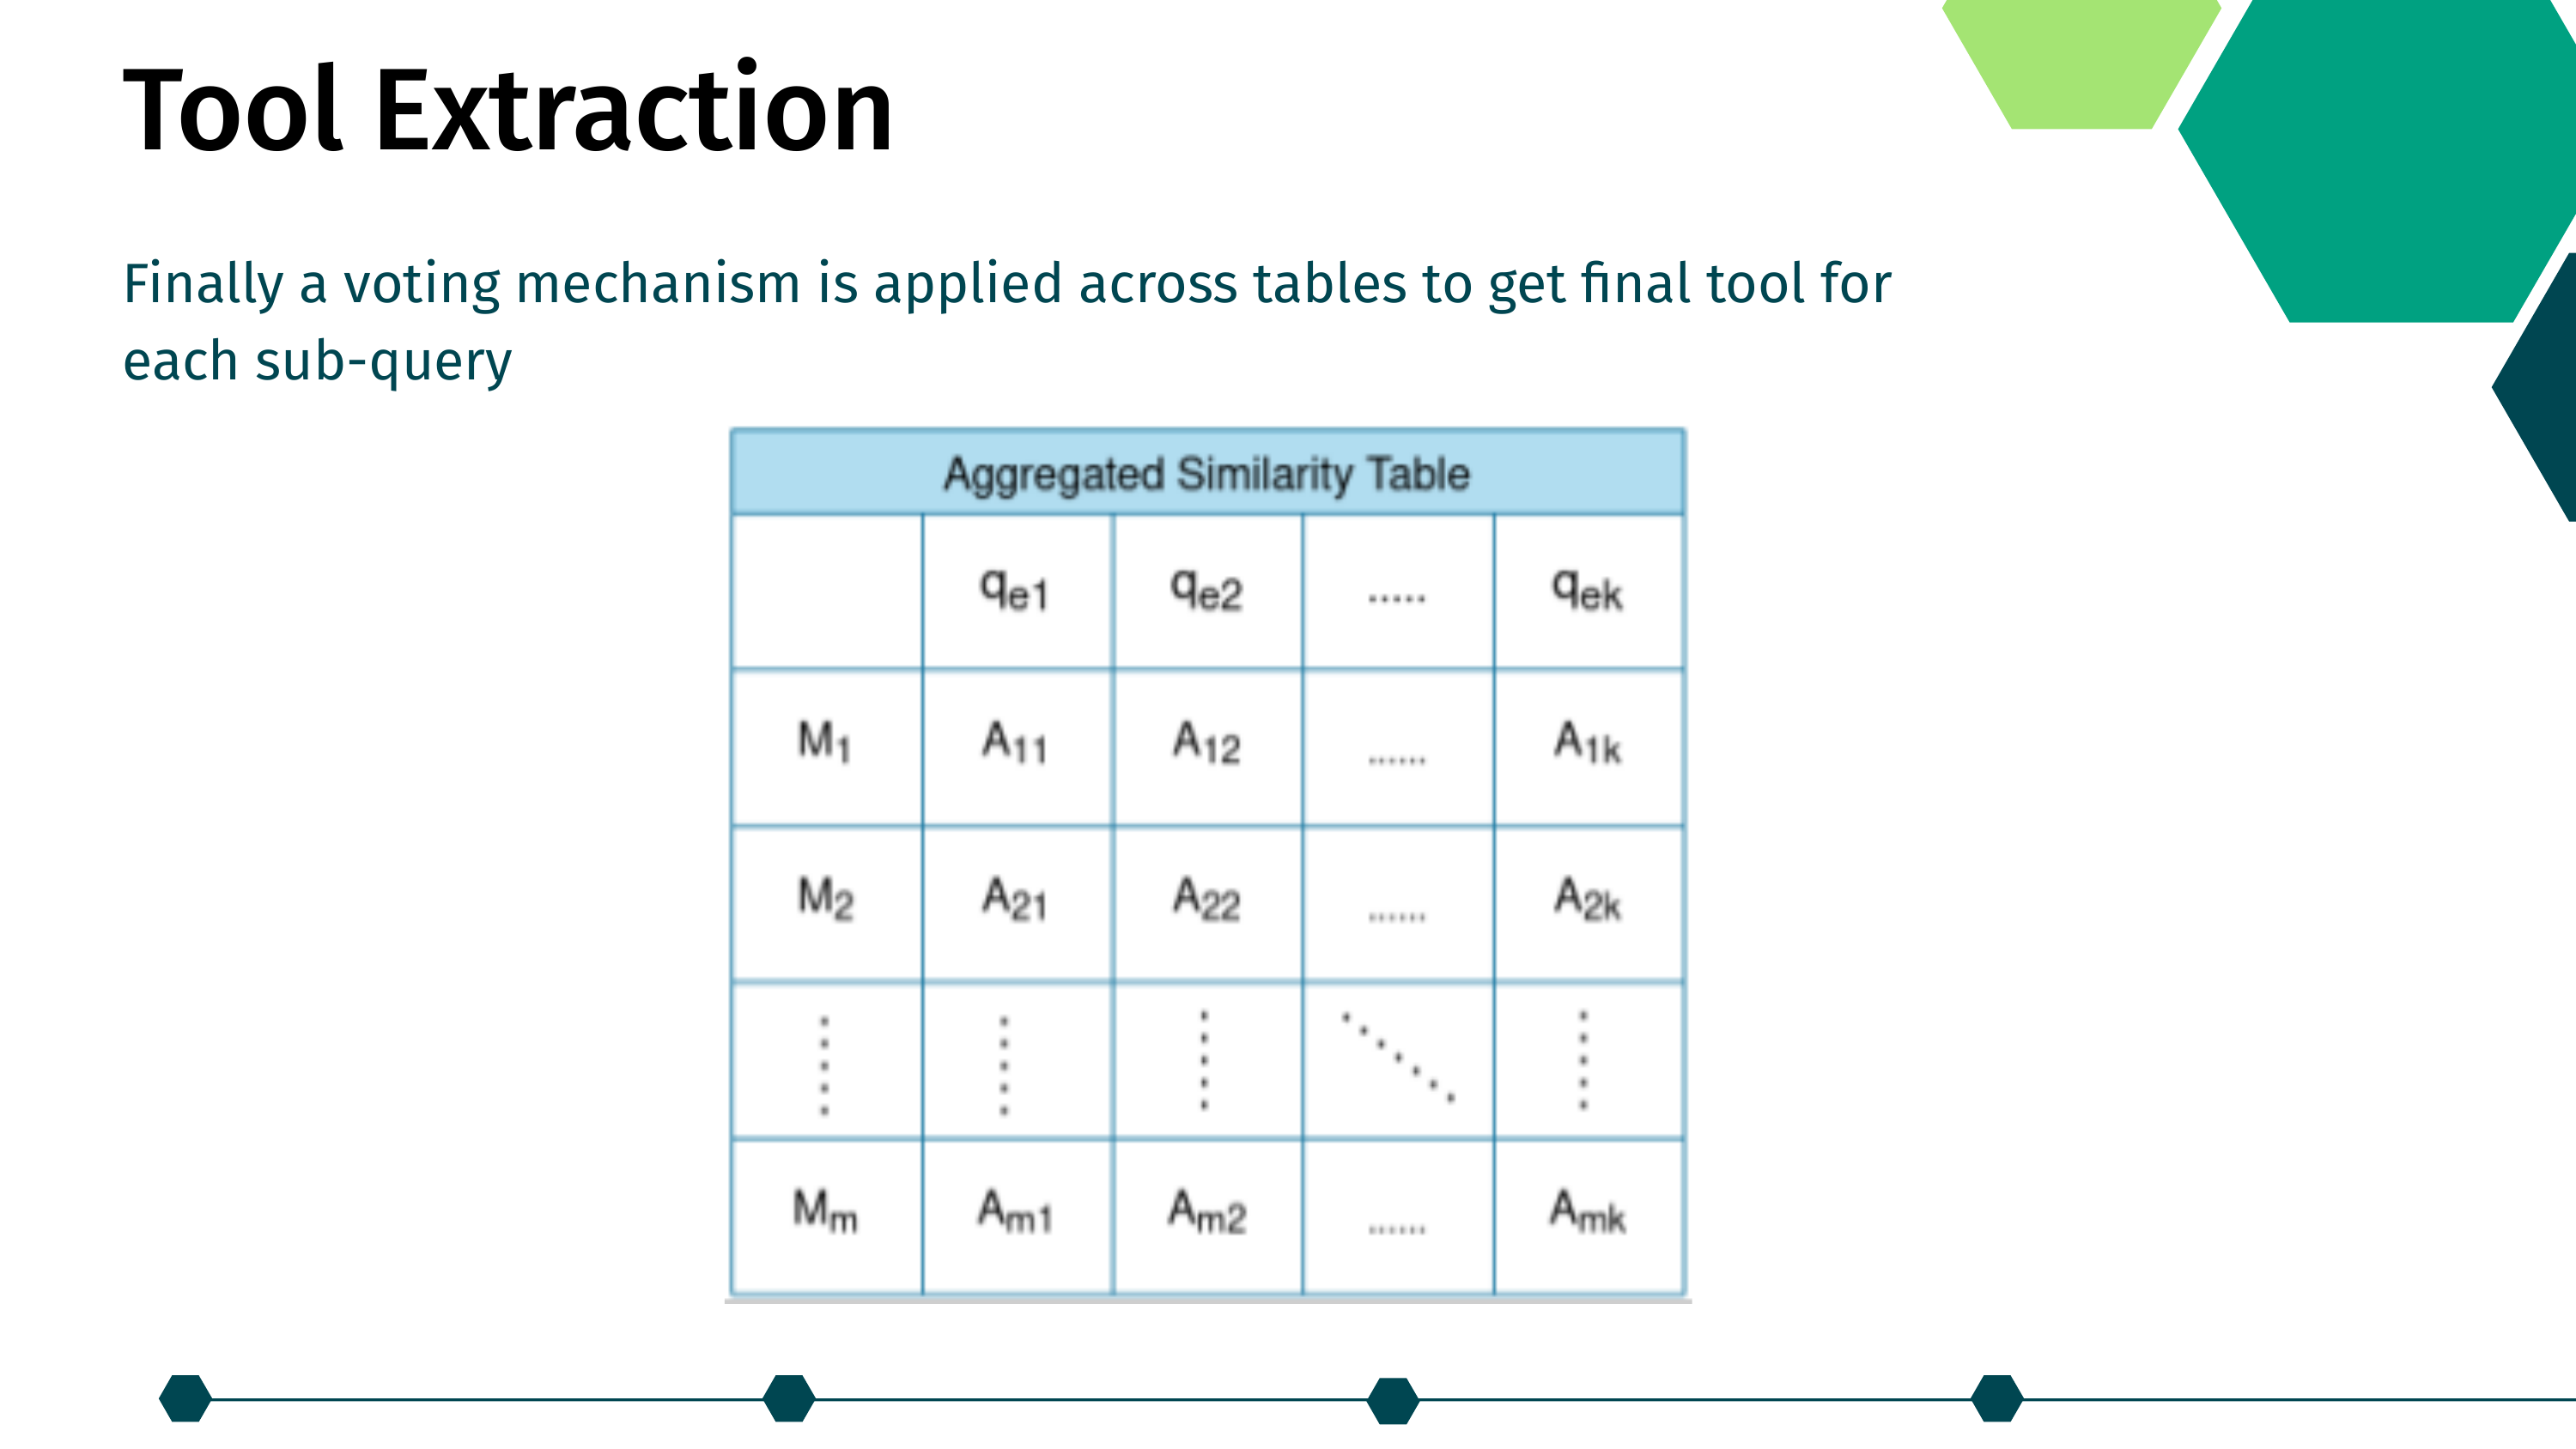

Tool Extraction
Finally a voting mechanism is applied across tables to get final tool for each sub-query